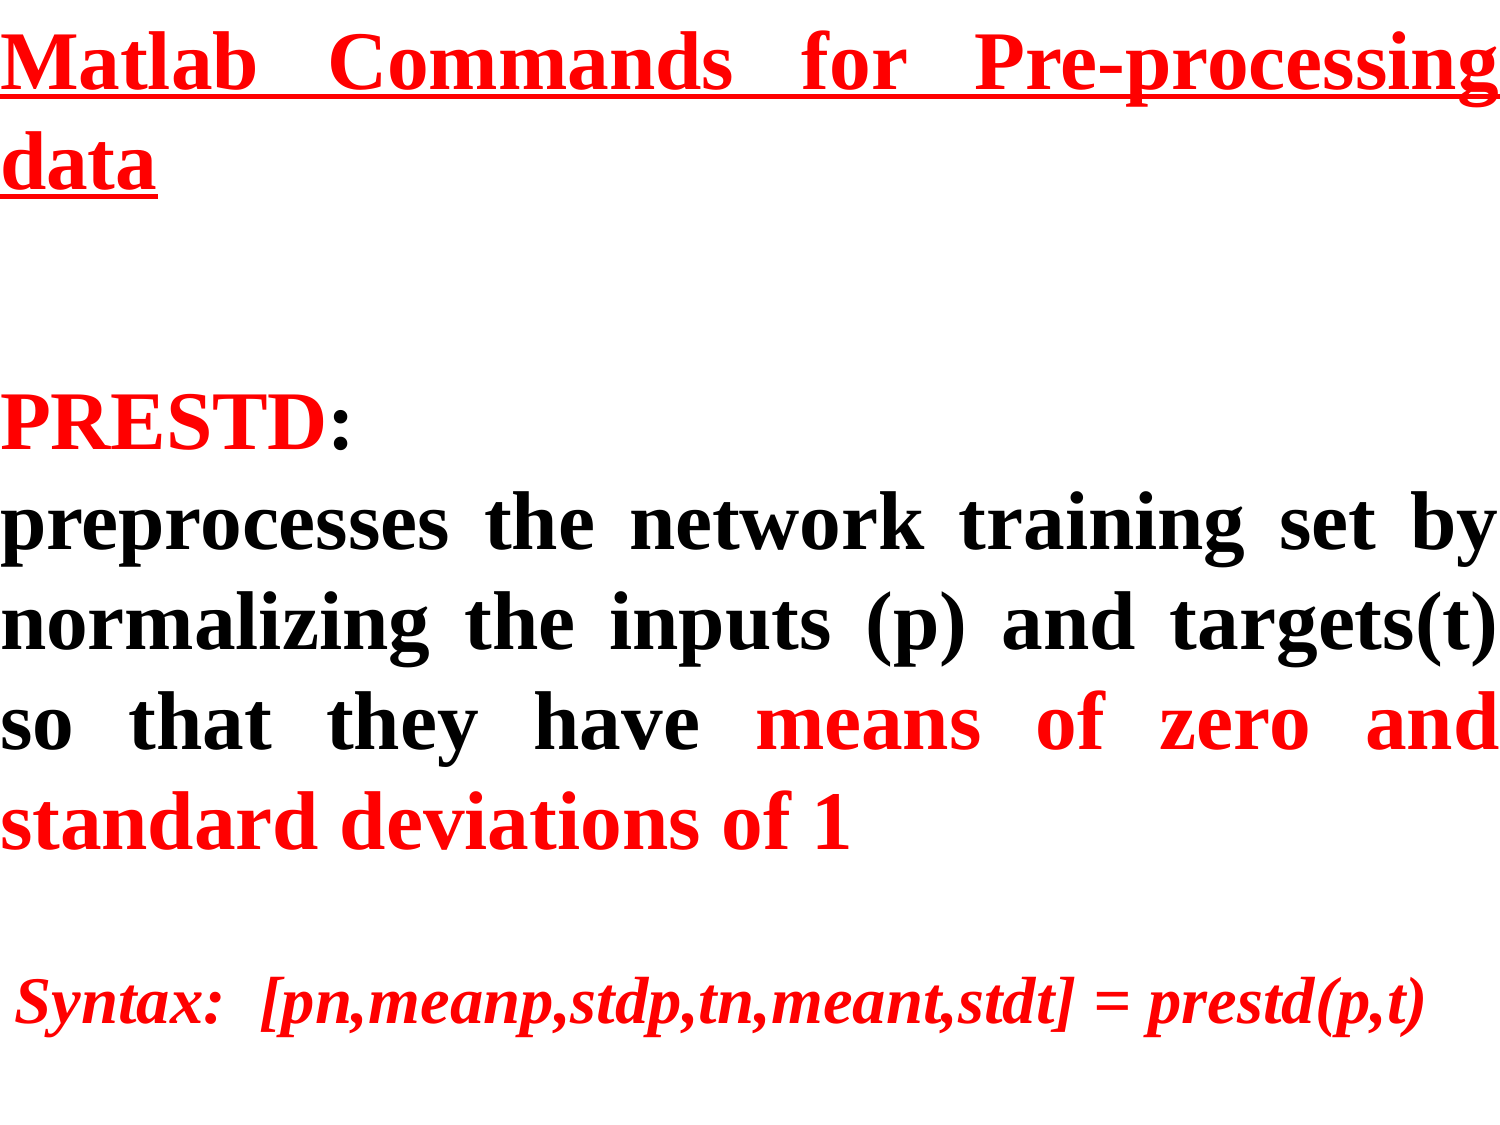

Matlab Commands for Pre-processing data

PRESTD:
preprocesses the network training set by normalizing the inputs (p) and targets(t) so that they have means of zero and standard deviations of 1

Syntax:  [pn,meanp,stdp,tn,meant,stdt] = prestd(p,t)